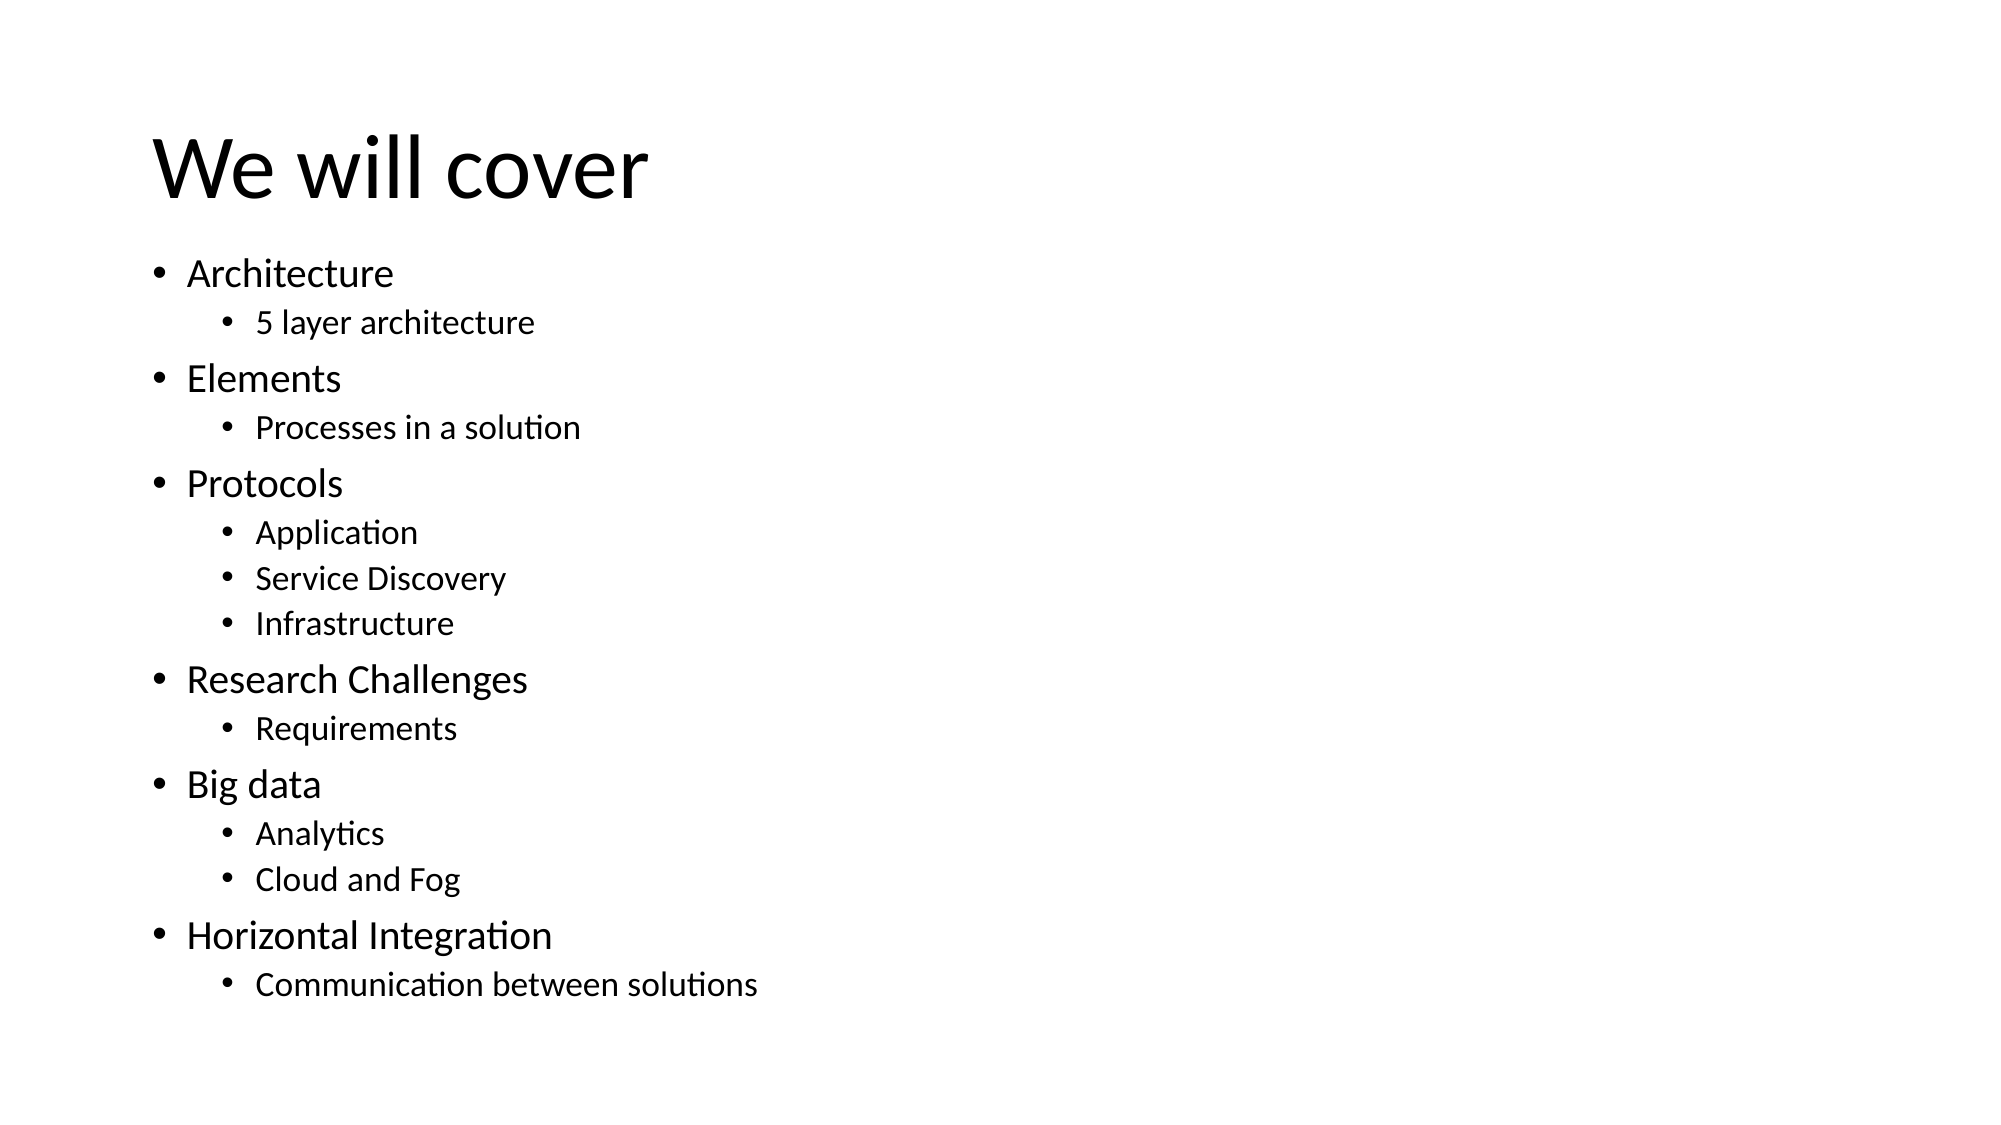

# We will cover
Architecture
5 layer architecture
Elements
Processes in a solution
Protocols
Application
Service Discovery
Infrastructure
Research Challenges
Requirements
Big data
Analytics
Cloud and Fog
Horizontal Integration
Communication between solutions